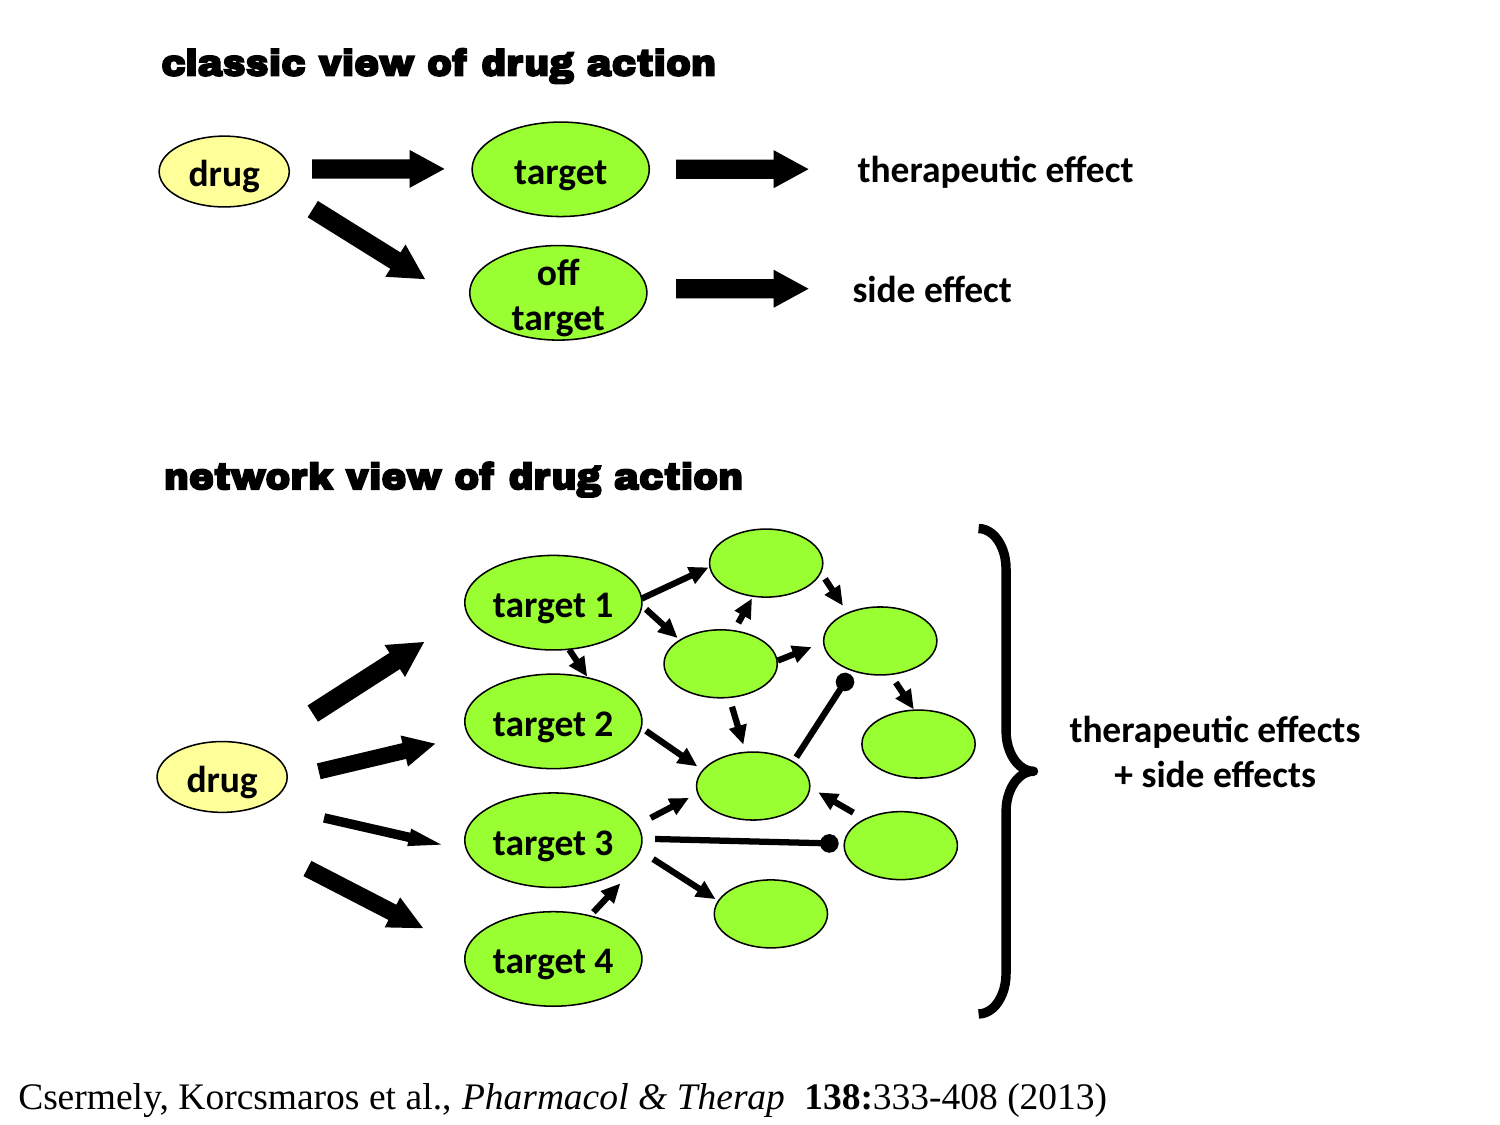

classic view of drug action
target
drug
therapeutic effect

off
target
side effect

network view of drug action

target 1

target 2

therapeutic effects
+ side effects

drug

target 3

target 4
Csermely, Korcsmaros et al., Pharmacol & Therap  138:333-408 (2013)